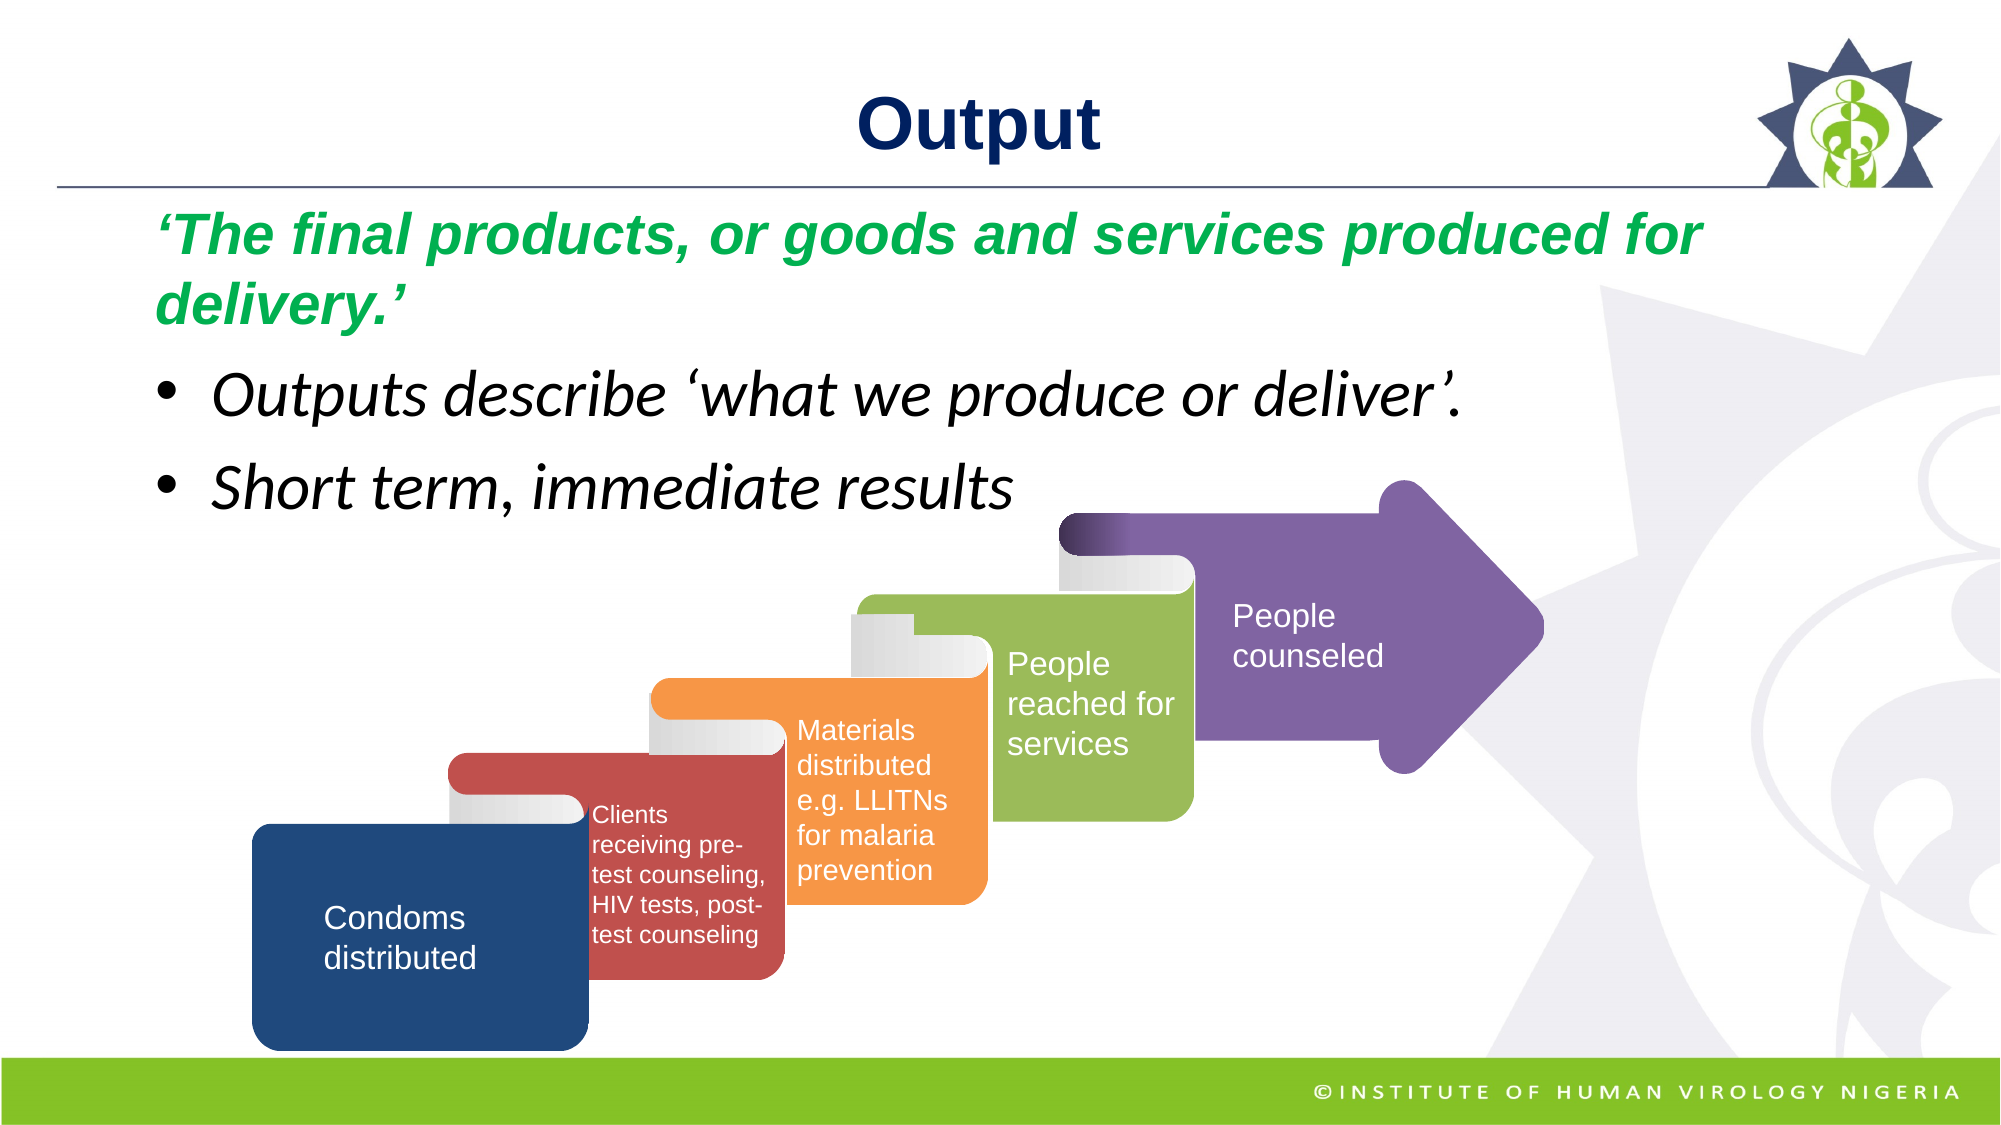

# Output
‘The final products, or goods and services produced for delivery.’
Outputs describe ‘what we produce or deliver’.
Short term, immediate results

People counseled

People reached for services

Materials distributed e.g. LLITNs for malaria prevention

Clients receiving pre-test counseling, HIV tests, post-test counseling

Condoms distributed